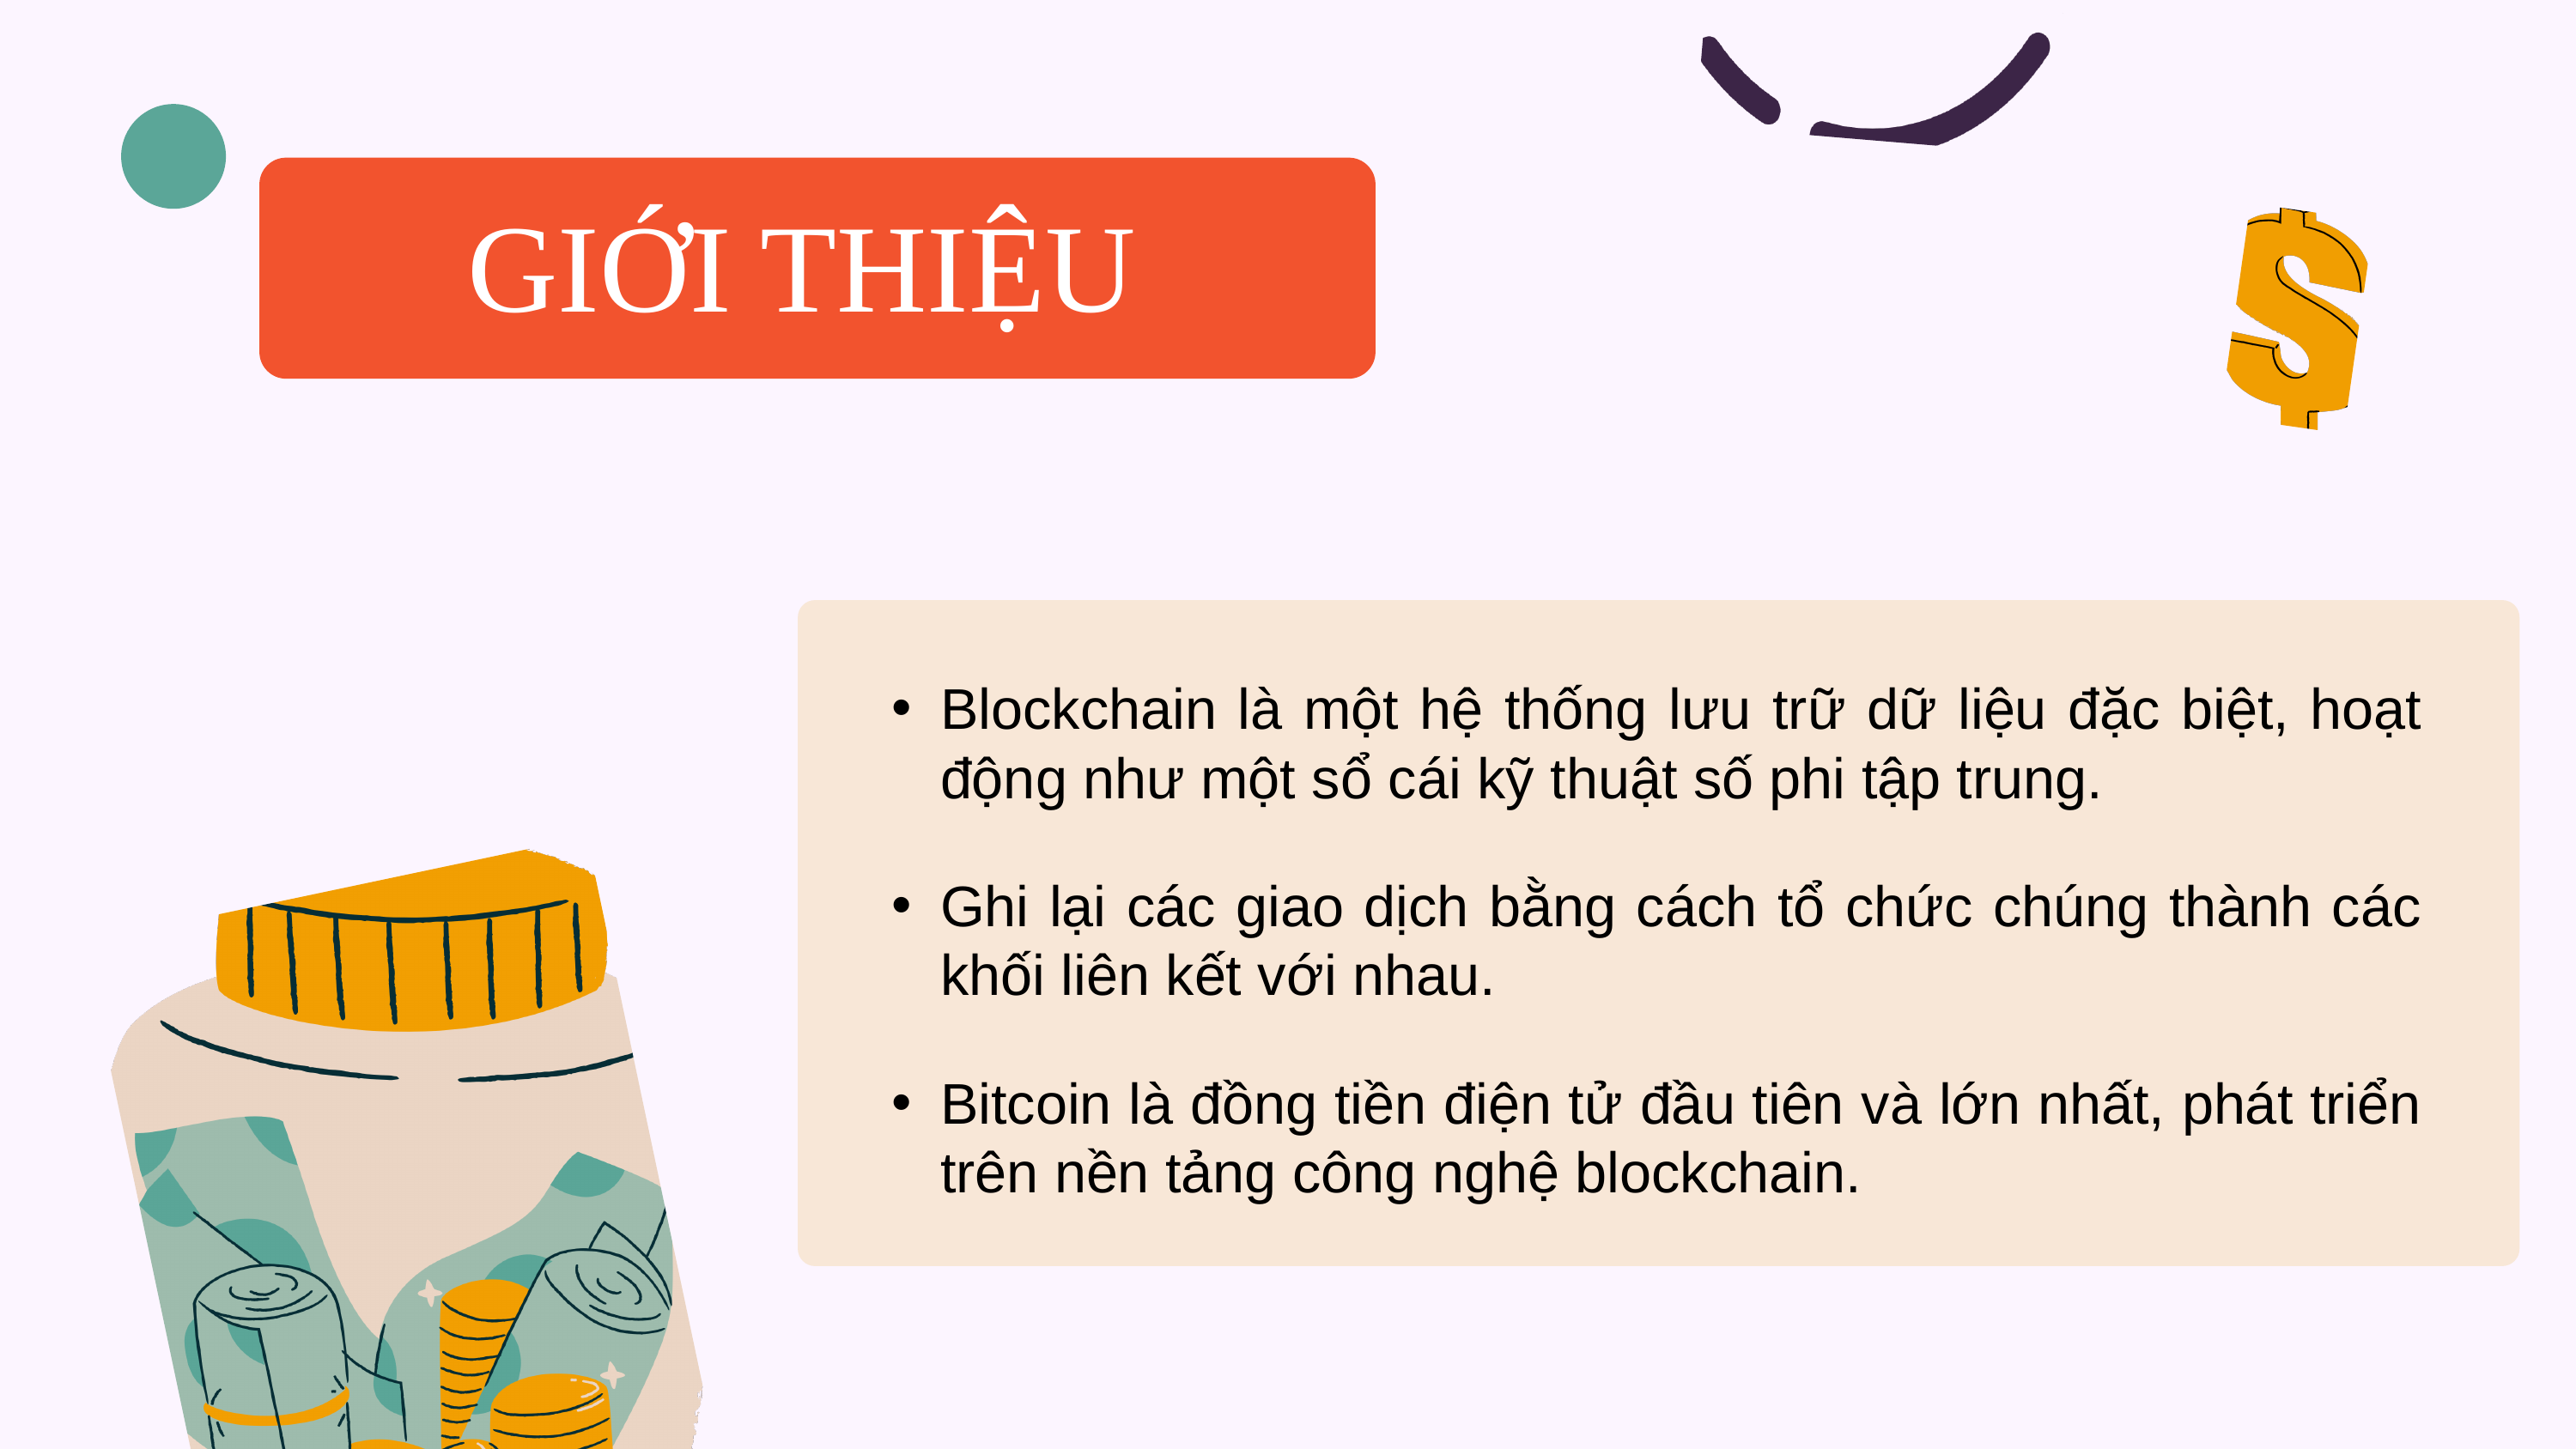

GIỚI THIỆU

Blockchain là một hệ thống lưu trữ dữ liệu đặc biệt, hoạt động như một sổ cái kỹ thuật số phi tập trung.
Ghi lại các giao dịch bằng cách tổ chức chúng thành các khối liên kết với nhau.

Bitcoin là đồng tiền điện tử đầu tiên và lớn nhất, phát triển trên nền tảng công nghệ blockchain.